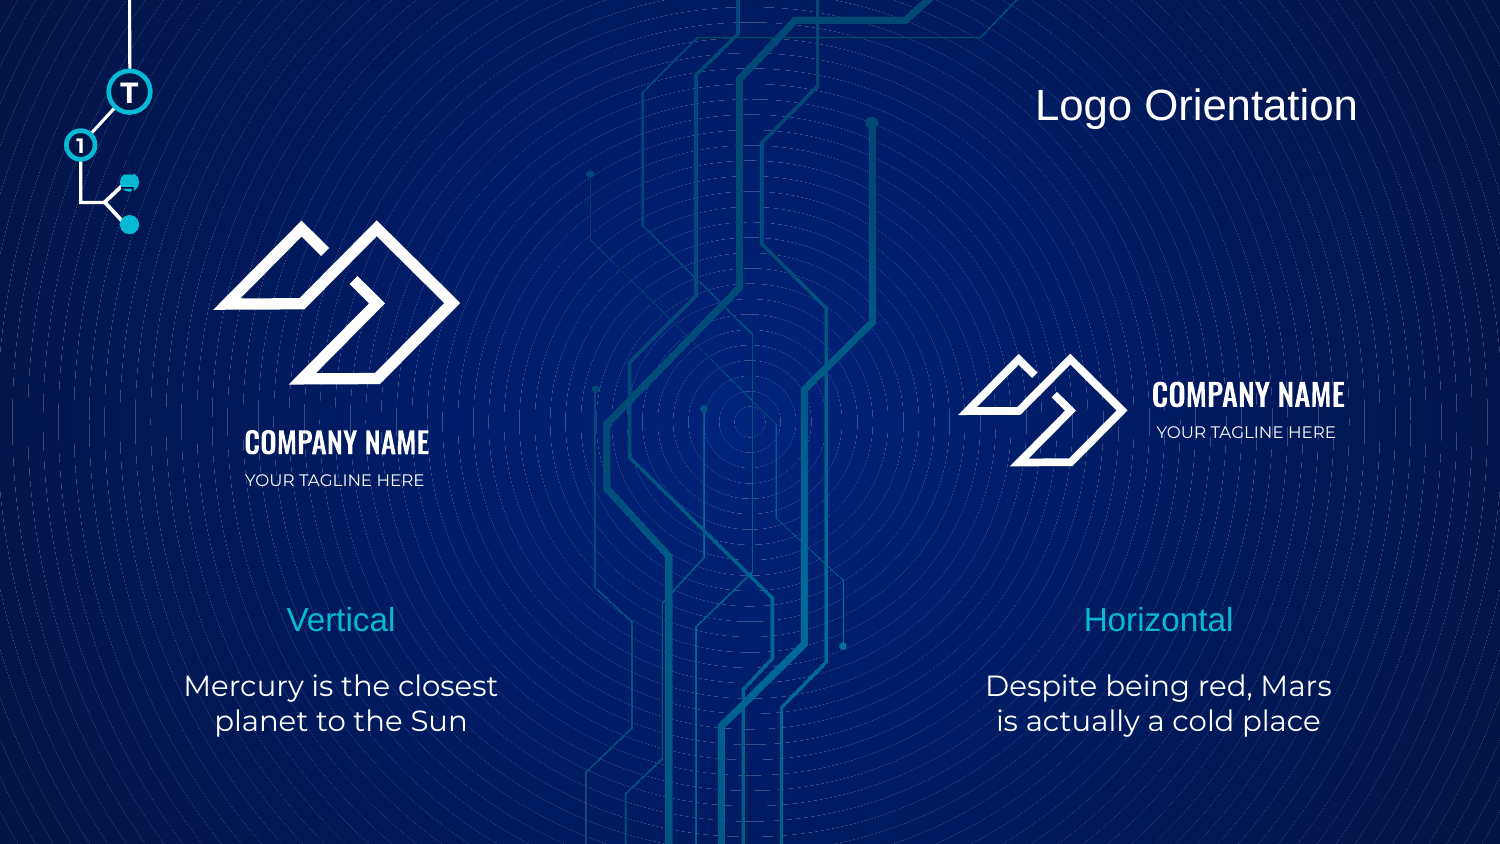

# Logo Orientation
T
1
🠺

🠺

YOUR TAGLINE HERE

YOUR TAGLINE HERE
Vertical
Horizontal
Mercury is the closest planet to the Sun
Despite being red, Mars is actually a cold place